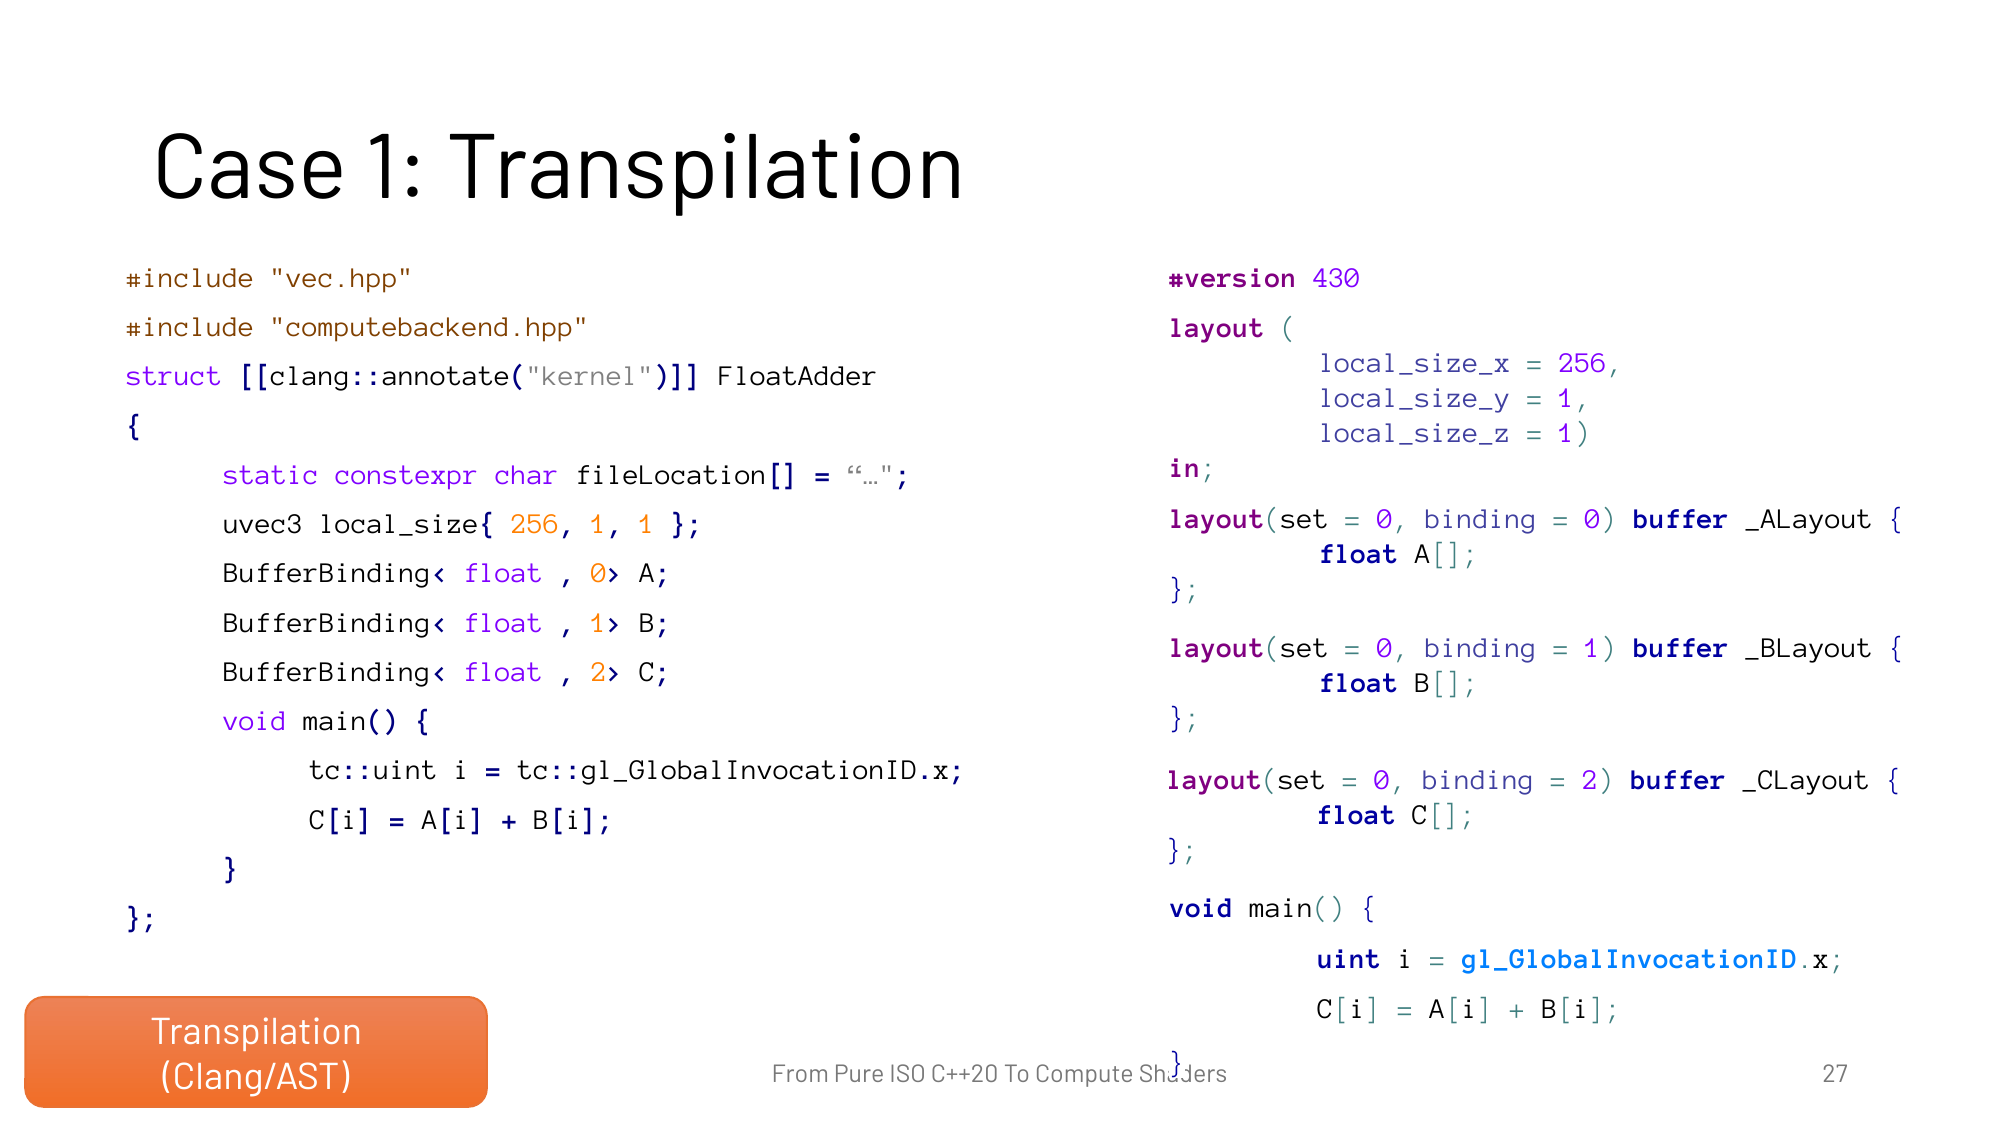

# Case 1: Transpilation
#include "vec.hpp"
#version 430
#include "computebackend.hpp"
layout (
	local_size_x = 256,
	local_size_y = 1,
	local_size_z = 1)
in;

struct [[clang::annotate("kernel")]] FloatAdder
{
};
static constexpr char fileLocation[] = “…";
layout(set = 0, binding = 0) buffer _ALayout {
	float A[];
};

uvec3 local_size{ 256, 1, 1 };
BufferBinding< float , 0> A;
BufferBinding< float , 1> B;
layout(set = 0, binding = 1) buffer _BLayout {
	float B[];
};

BufferBinding< float , 2> C;
void main() {
}
tc::uint i = tc::gl_GlobalInvocationID.x;
layout(set = 0, binding = 2) buffer _CLayout {
	float C[];
};

C[i] = A[i] + B[i];
void main() {
}
uint i = gl_GlobalInvocationID.x;
C[i] = A[i] + B[i];
Transpilation
(Clang/AST)
From Pure ISO C++20 To Compute Shaders
27